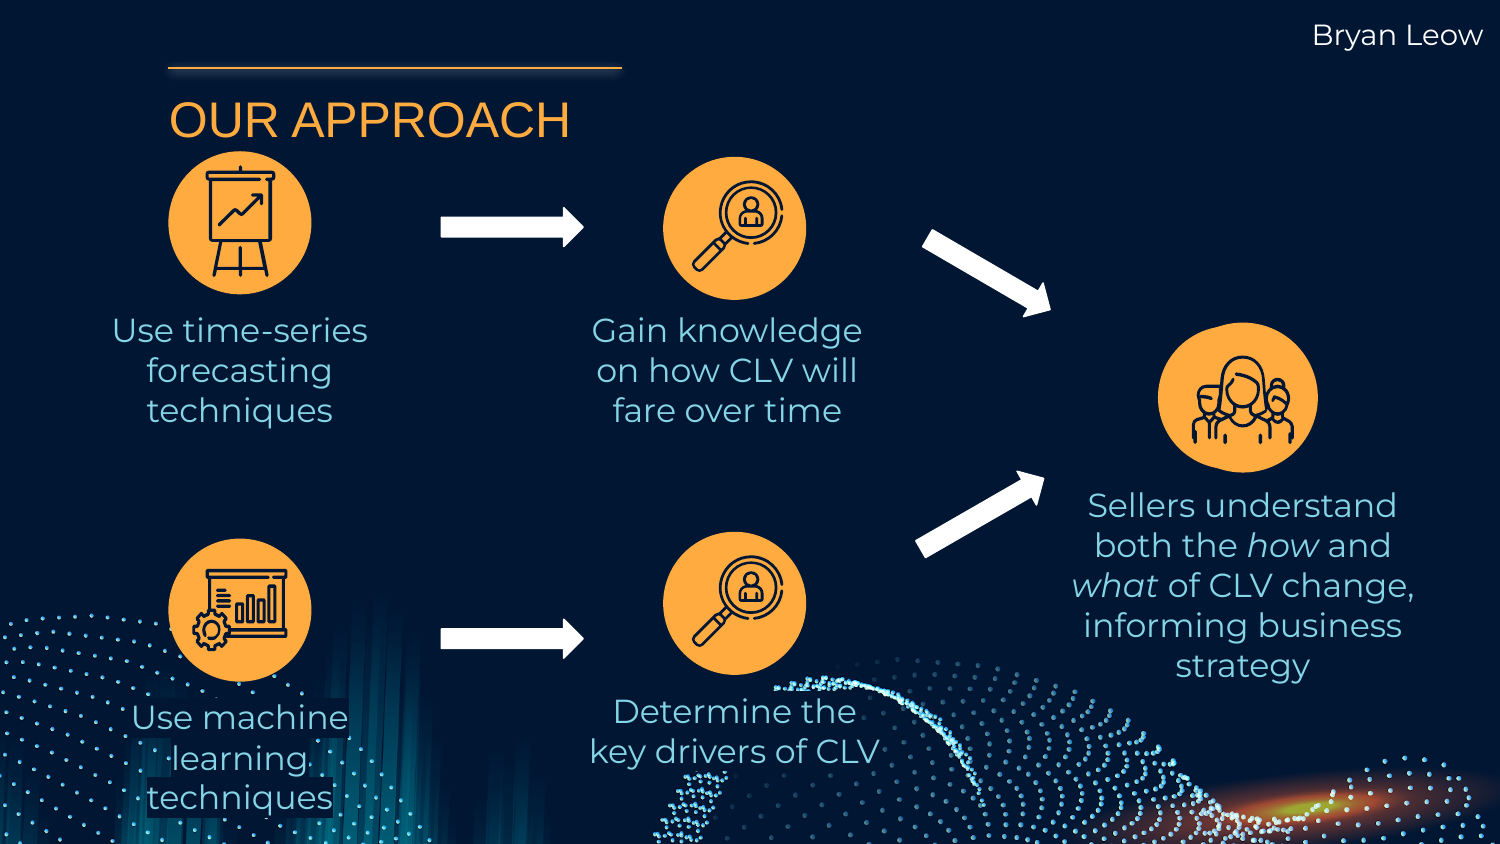

Bryan Leow
# OUR APPROACH

Use time-series forecasting techniques
Gain knowledge on how CLV will fare over time

Sellers understand both the how and what of CLV change, informing business strategy

Determine the key drivers of CLV
Use machine learning techniques